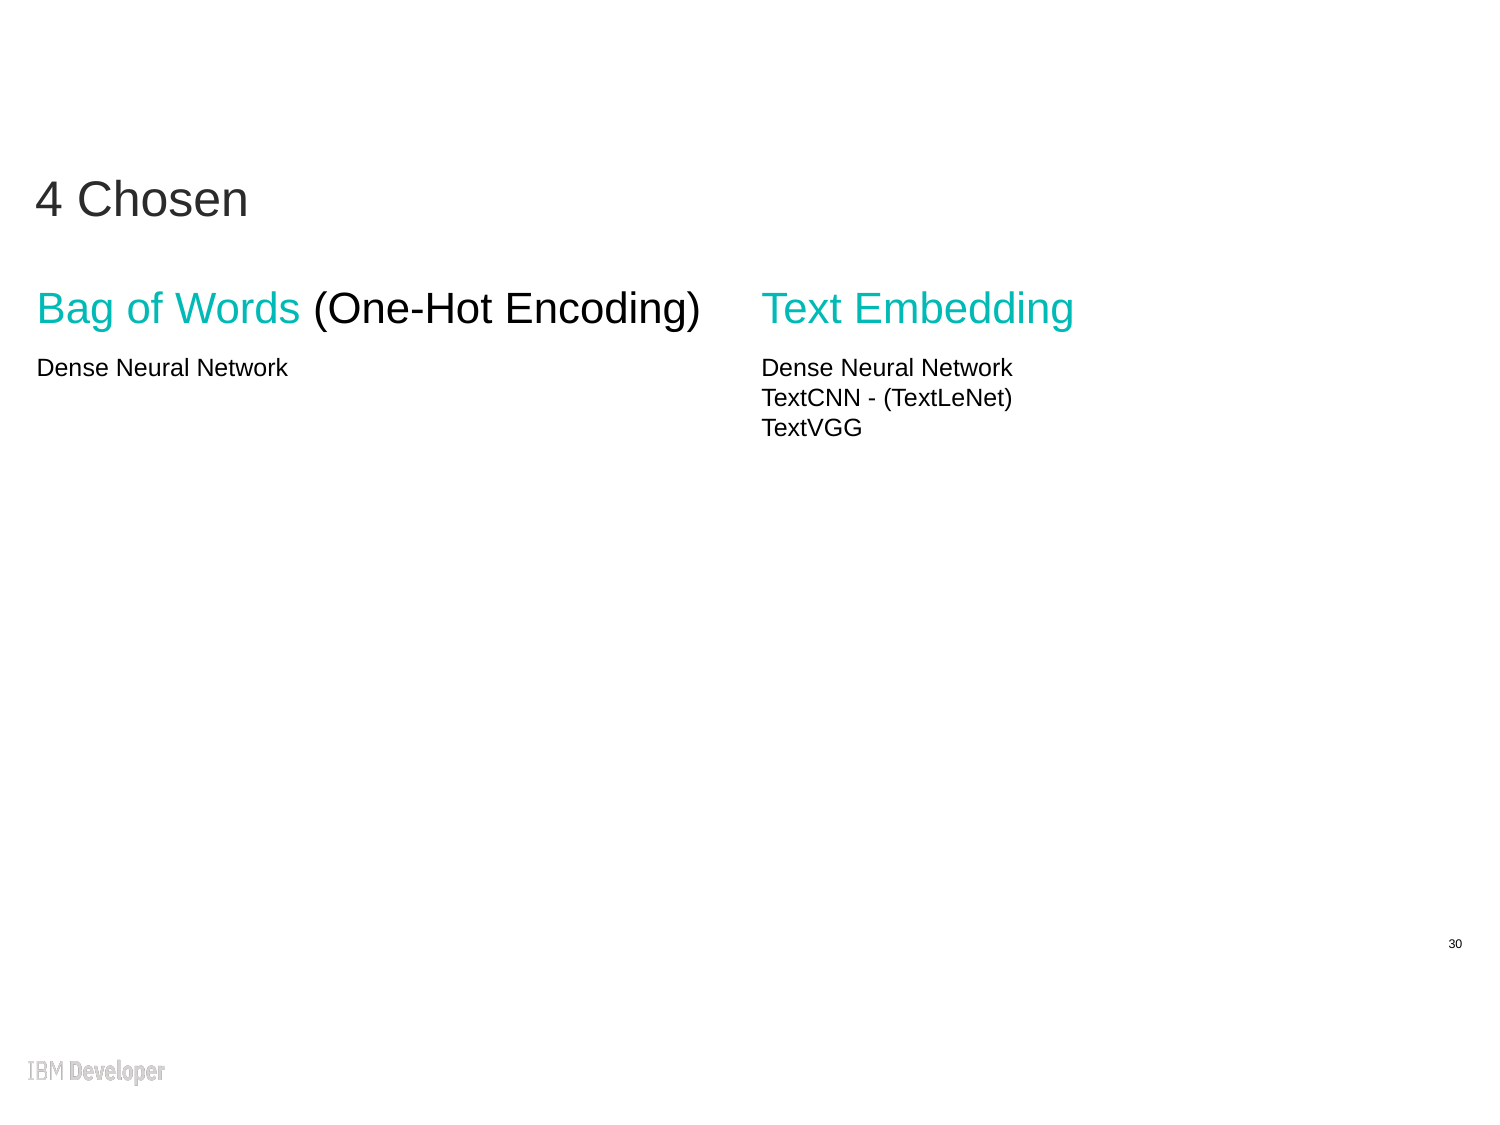

4 Chosen
Bag of Words (One-Hot Encoding)
Dense Neural Network

Text Embedding
Dense Neural Network
TextCNN - (TextLeNet)
TextVGG

30